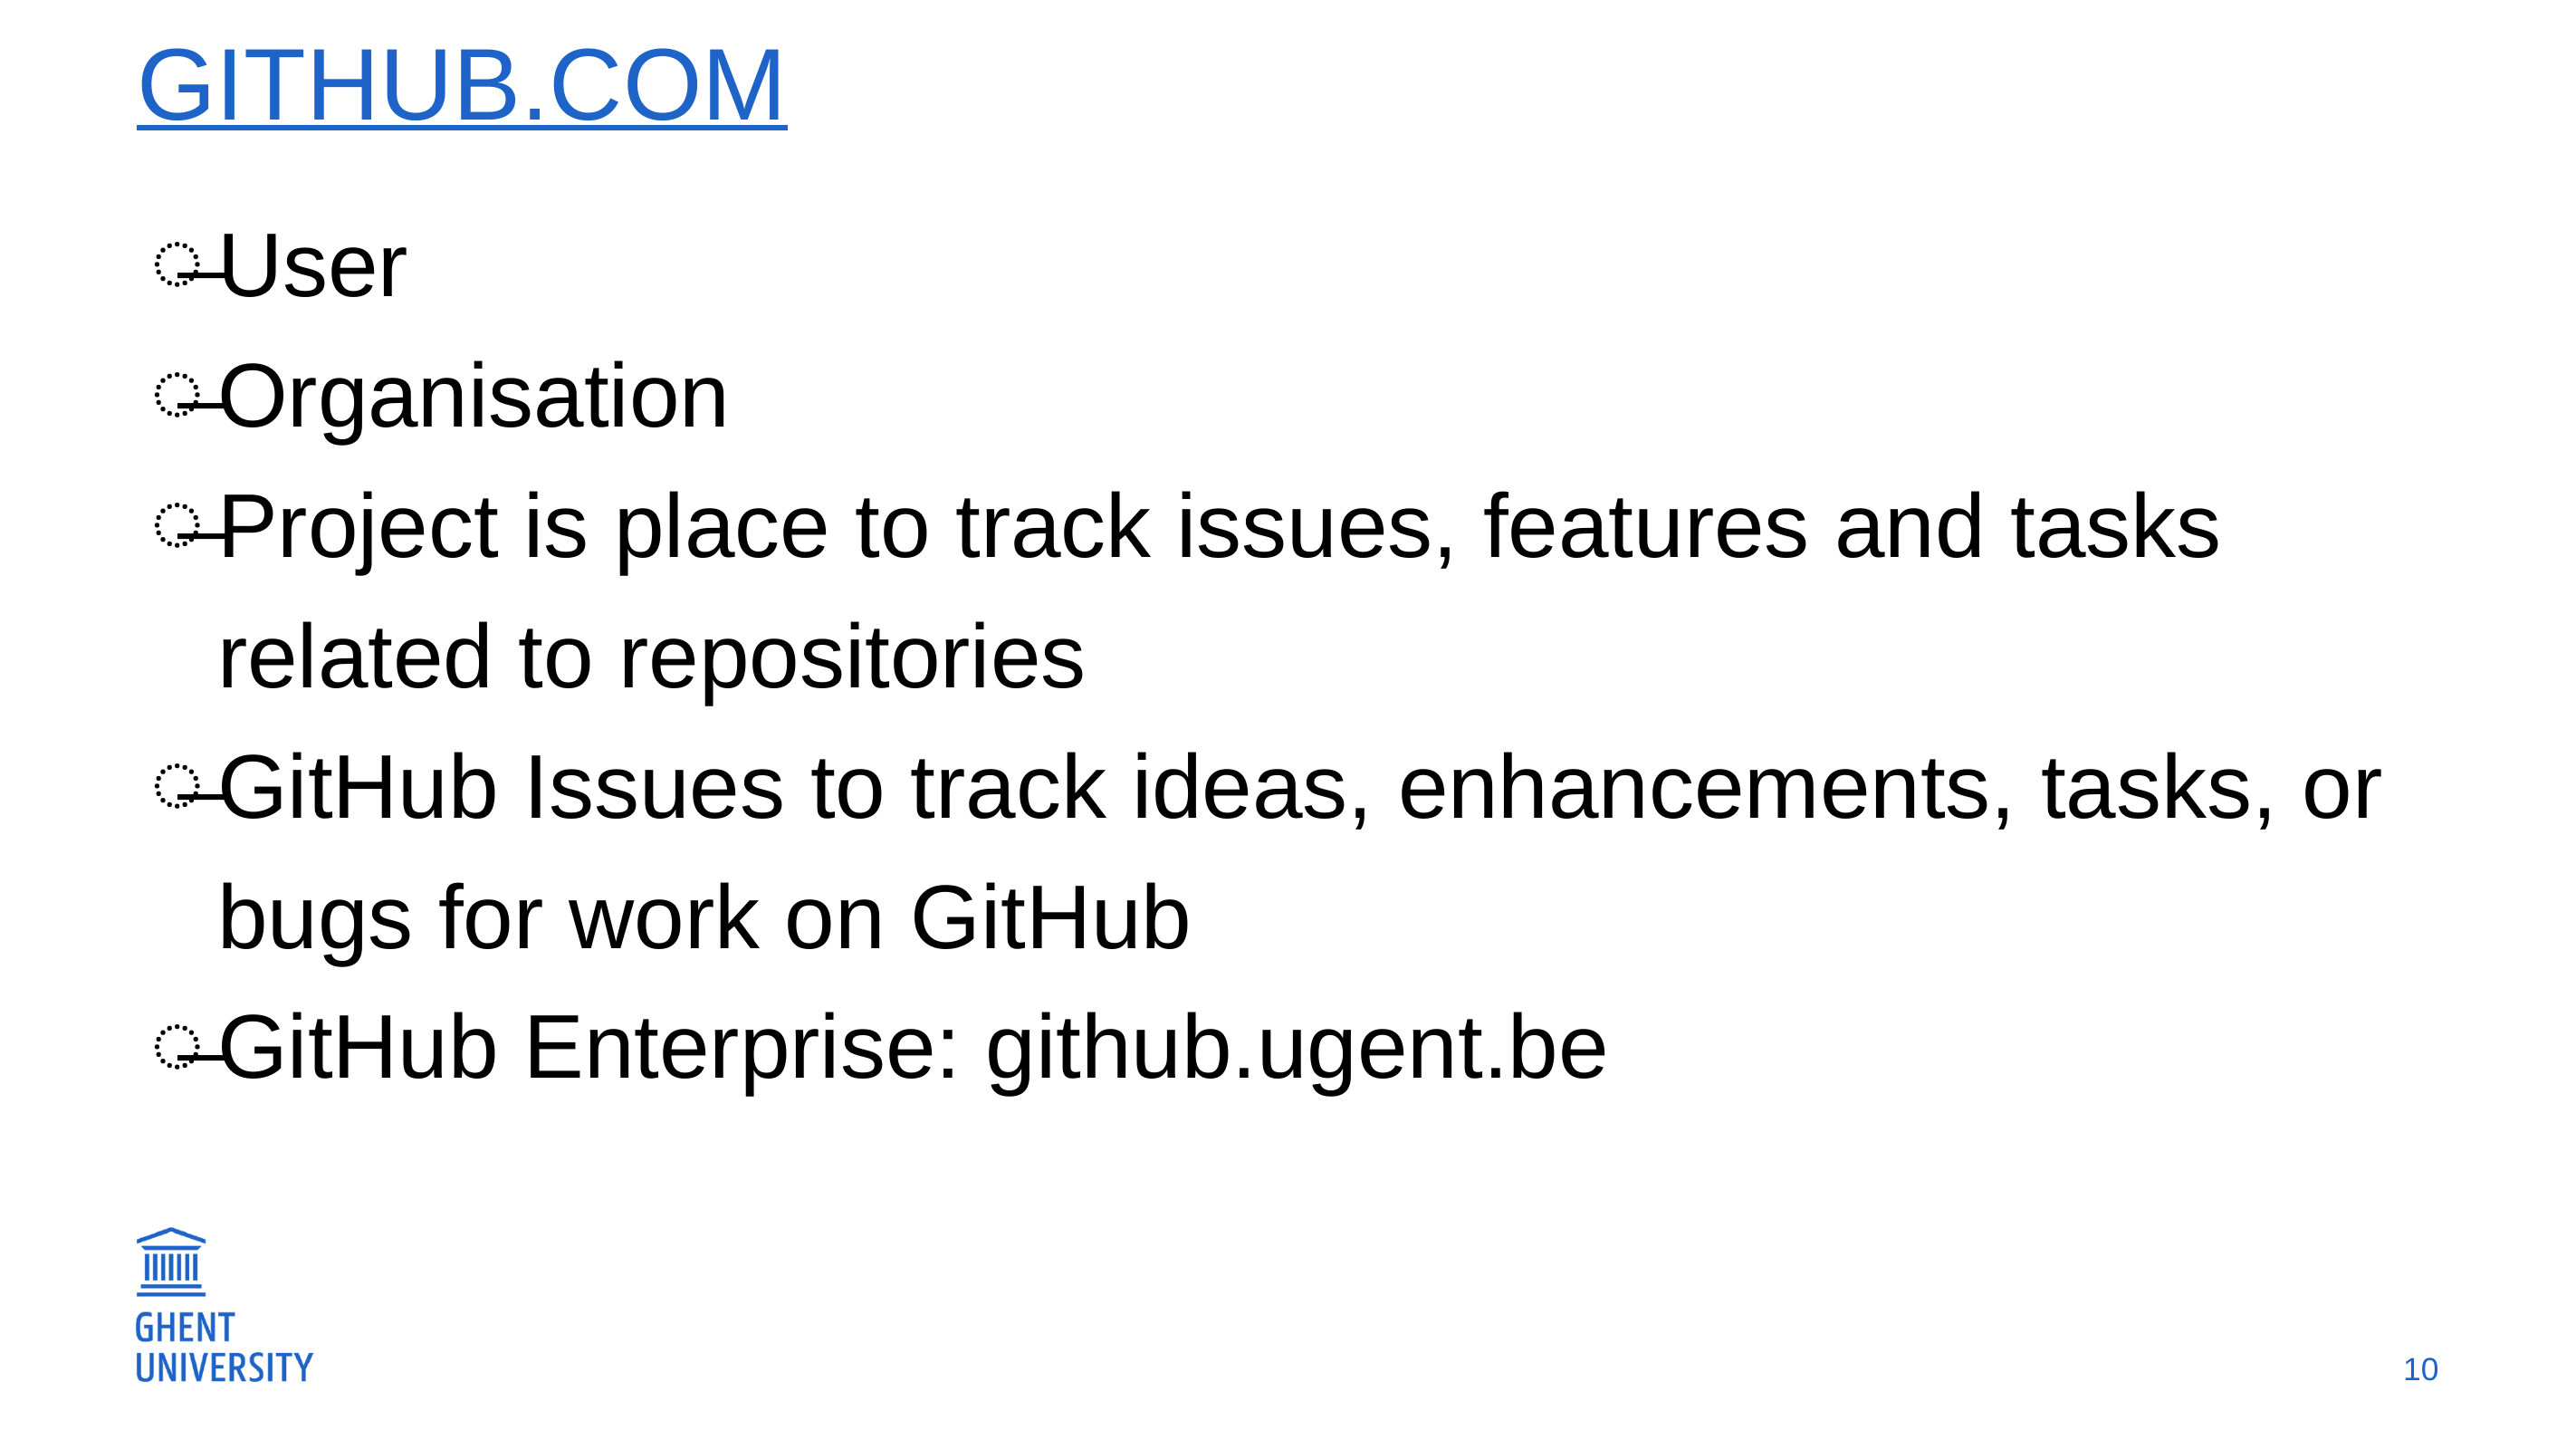

# Github.com
User
Organisation
Project is place to track issues, features and tasks related to repositories
GitHub Issues to track ideas, enhancements, tasks, or bugs for work on GitHub
GitHub Enterprise: github.ugent.be
10